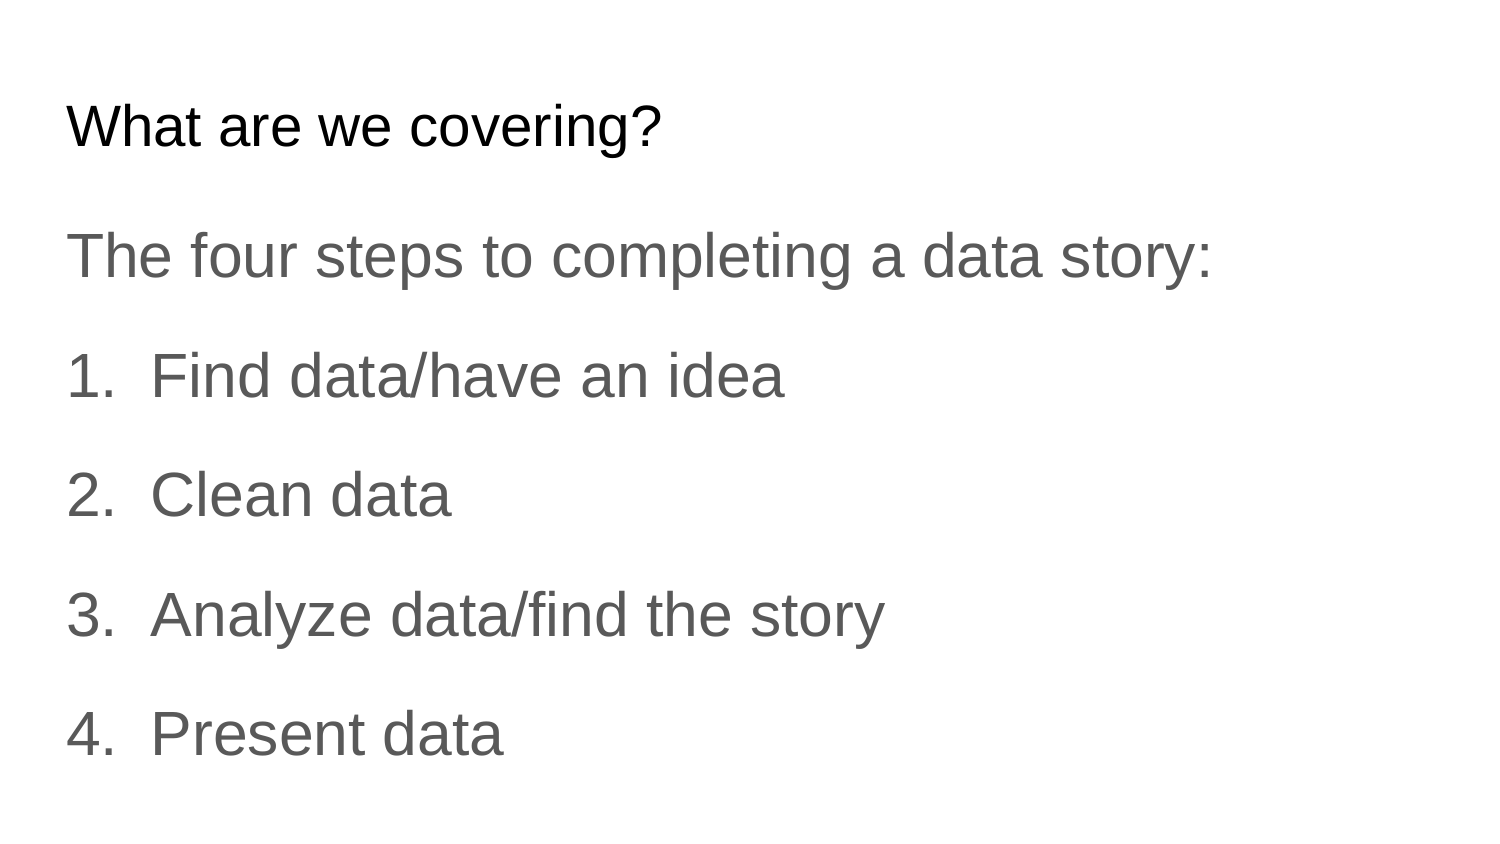

# What are we covering?
The four steps to completing a data story:
Find data/have an idea
Clean data
Analyze data/find the story
Present data